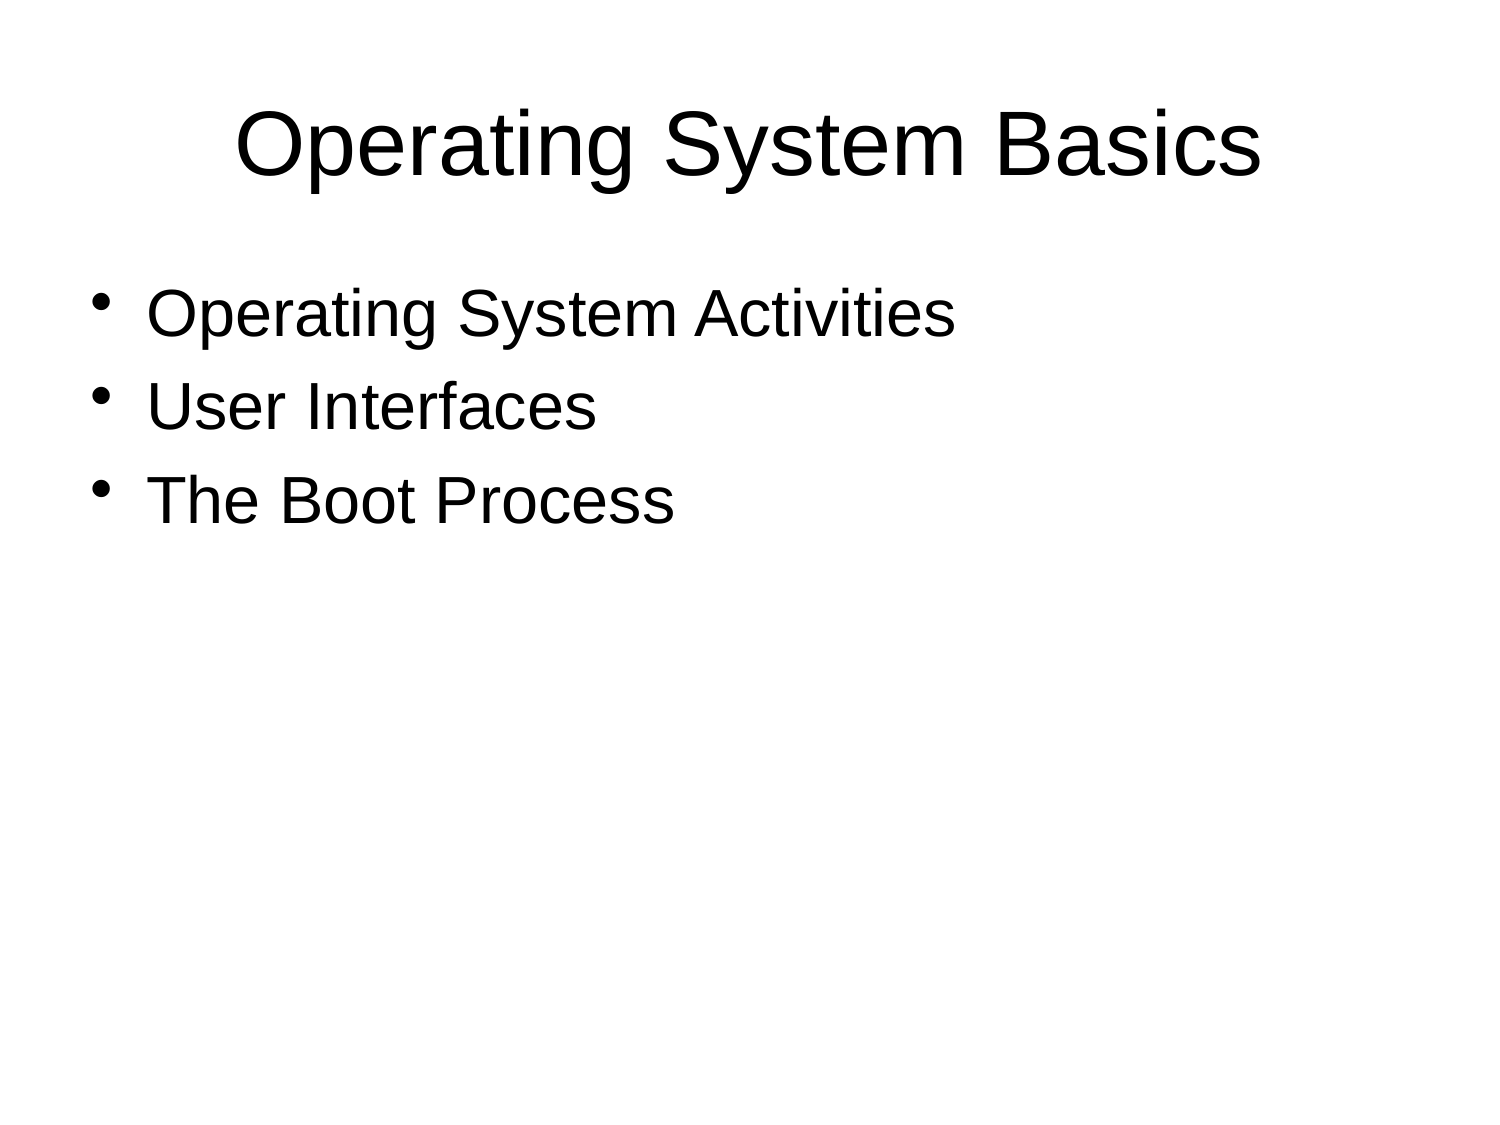

Operating System Basics
Operating System Activities
User Interfaces
The Boot Process
Chapter 4: Operating Systems and File Management
3